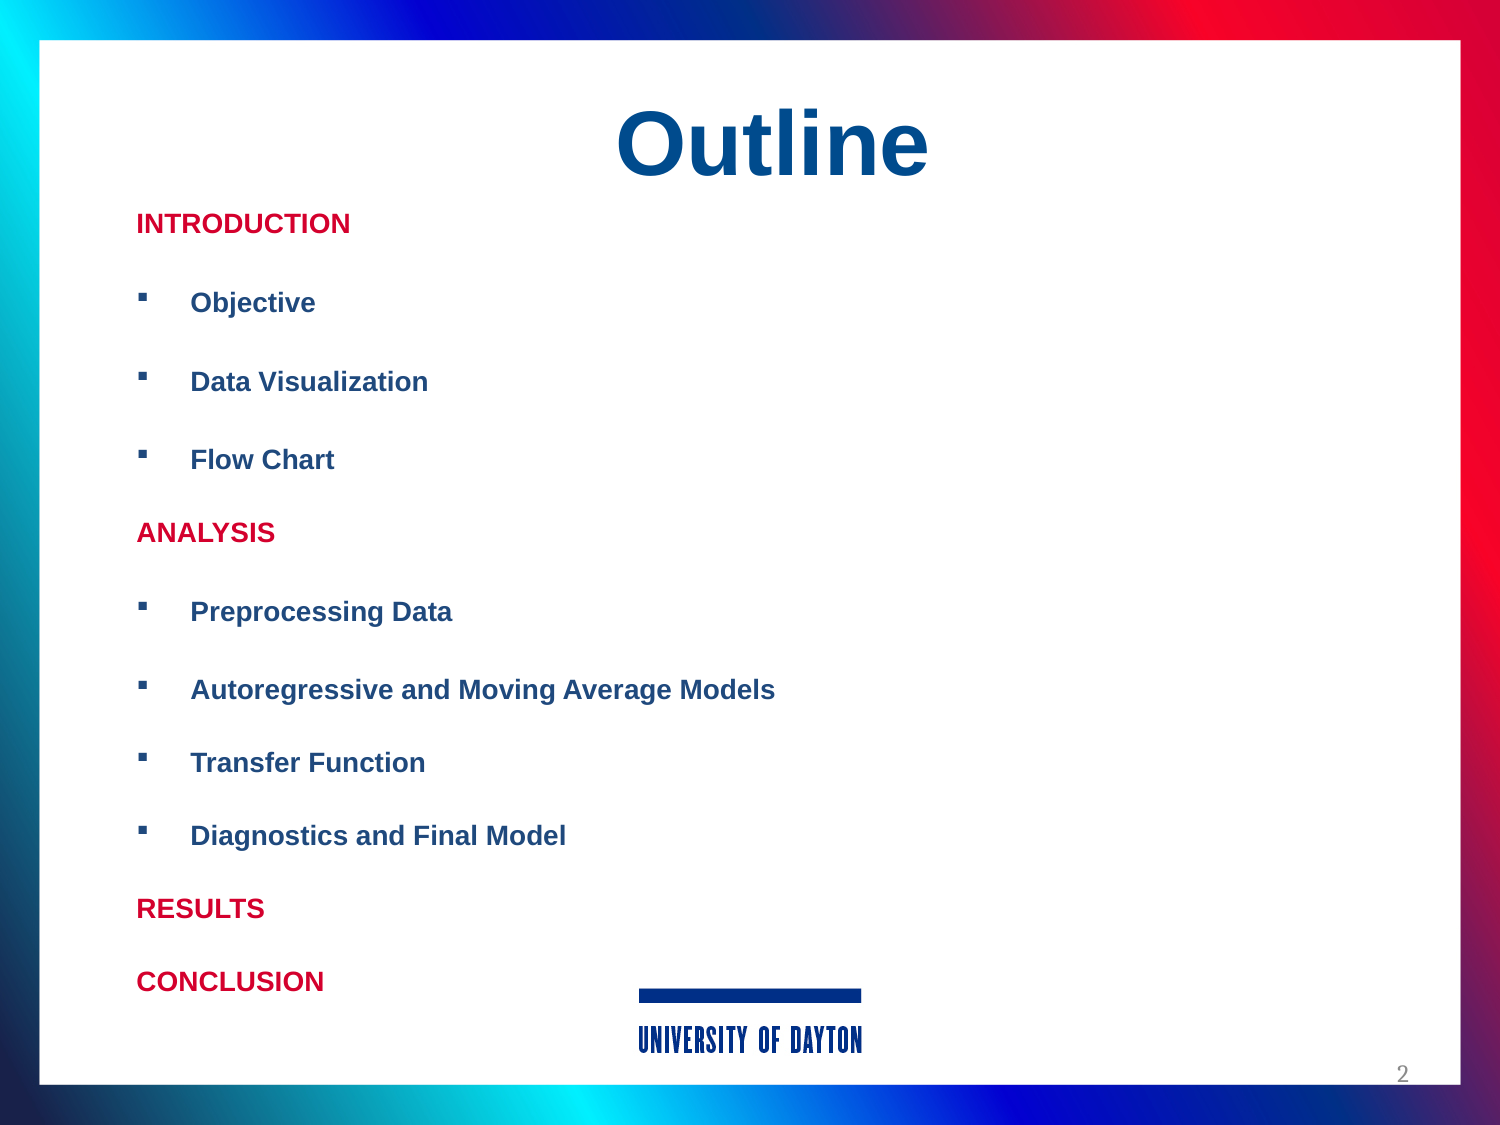

# Outline
INTRODUCTION

Objective

Data Visualization

Flow Chart
ANALYSIS

Preprocessing Data

Autoregressive and Moving Average Models
Transfer Function
Diagnostics and Final Model
RESULTS
CONCLUSION

2